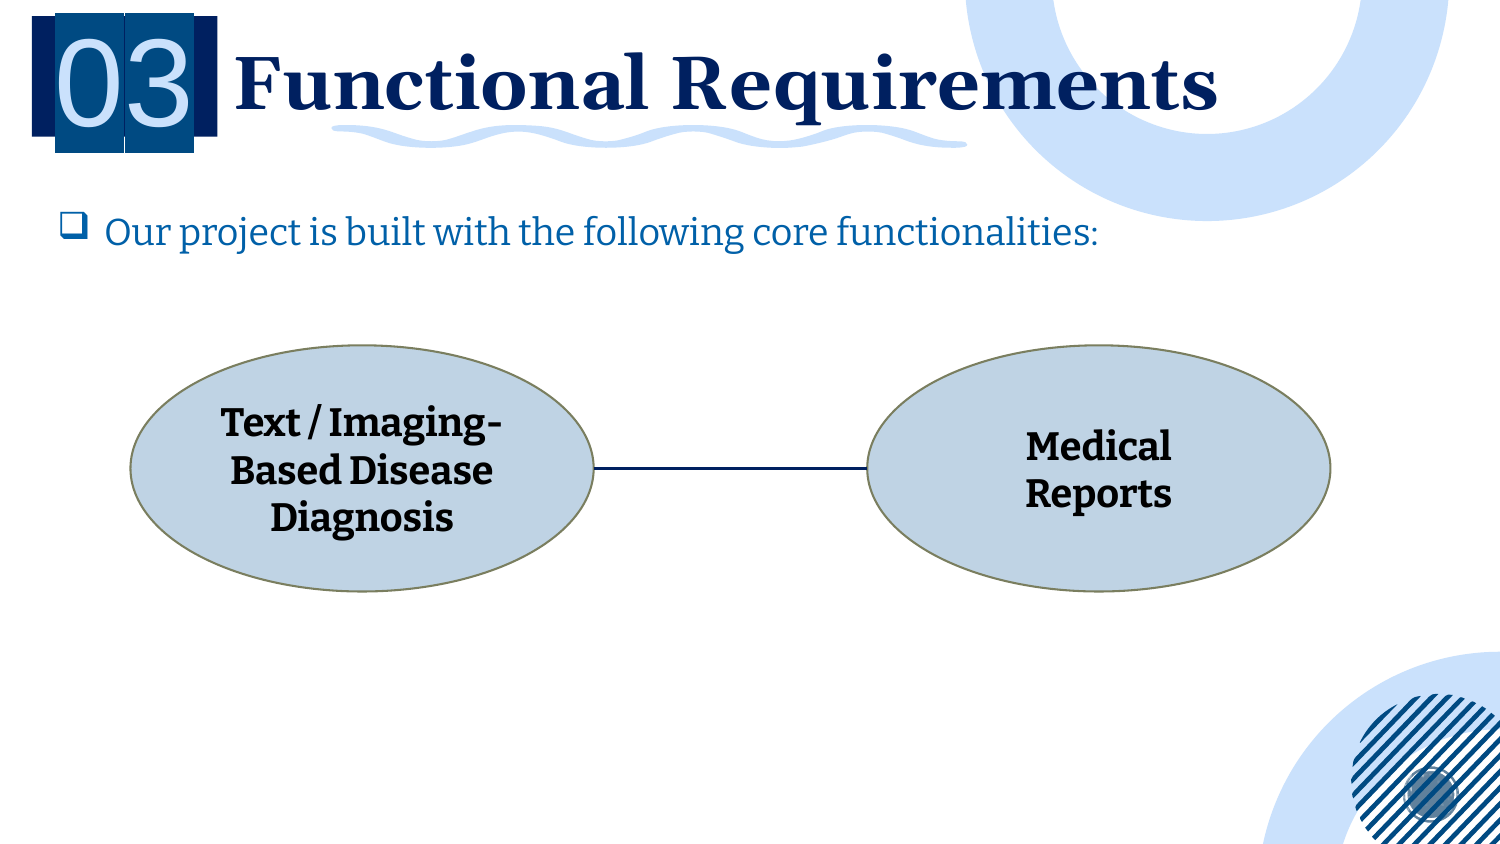

03
# Functional Requirements

Our project is built with the following core functionalities:
Text / Imaging- Based Disease Diagnosis
Medical Reports